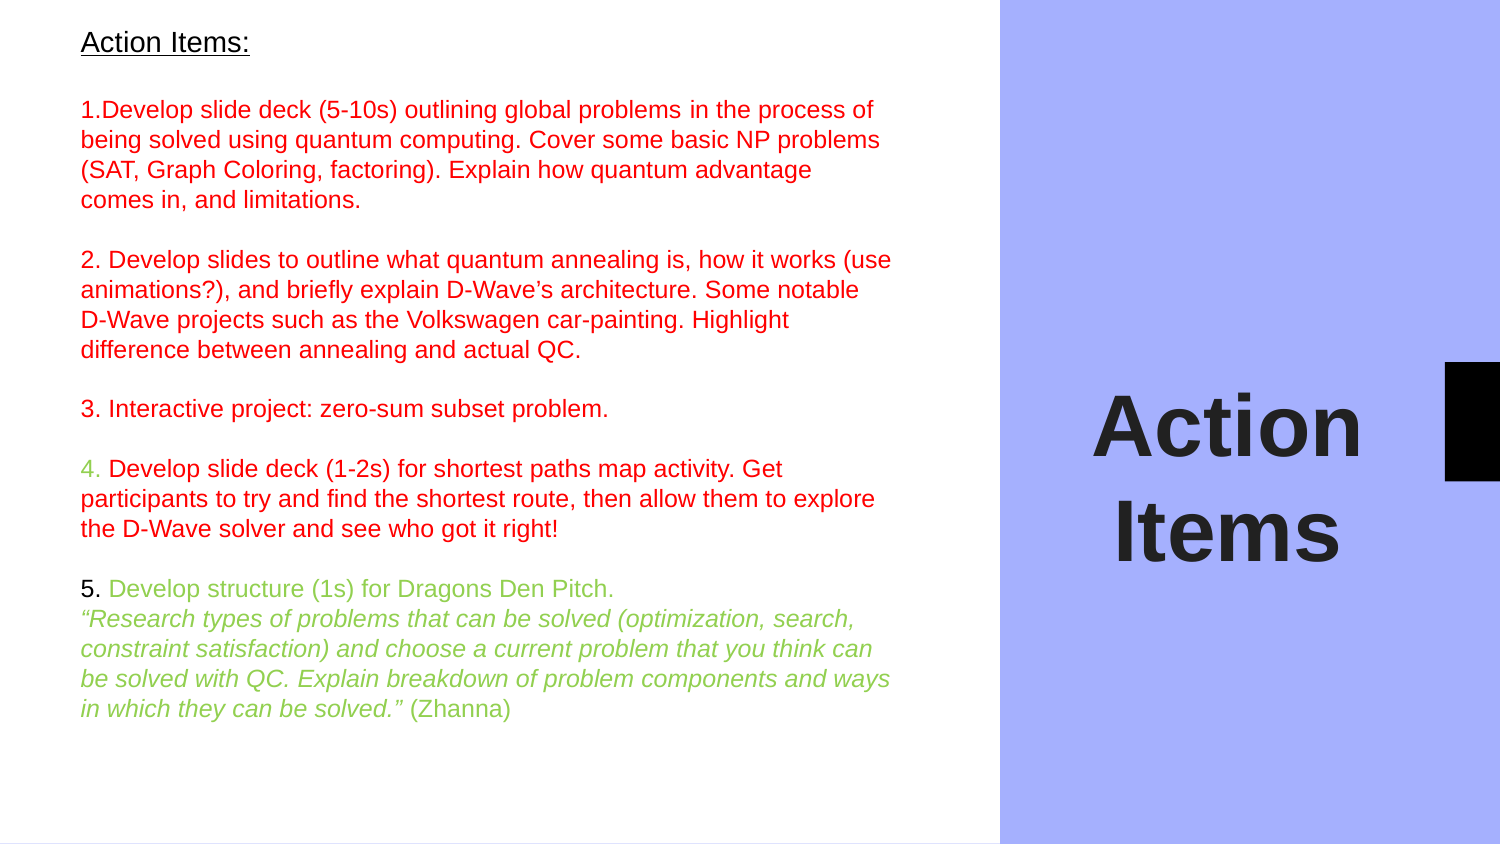

Action Items:

1.Develop slide deck (5-10s) outlining global problems in the process of being solved using quantum computing. Cover some basic NP problems (SAT, Graph Coloring, factoring). Explain how quantum advantage comes in, and limitations.

2. Develop slides to outline what quantum annealing is, how it works (use animations?), and briefly explain D-Wave’s architecture. Some notable D-Wave projects such as the Volkswagen car-painting. Highlight difference between annealing and actual QC.

3. Interactive project: zero-sum subset problem.

4. Develop slide deck (1-2s) for shortest paths map activity. Get participants to try and find the shortest route, then allow them to explore the D-Wave solver and see who got it right!

5. Develop structure (1s) for Dragons Den Pitch.
“Research types of problems that can be solved (optimization, search, constraint satisfaction) and choose a current problem that you think can be solved with QC. Explain breakdown of problem components and ways in which they can be solved.” (Zhanna)

Action Items